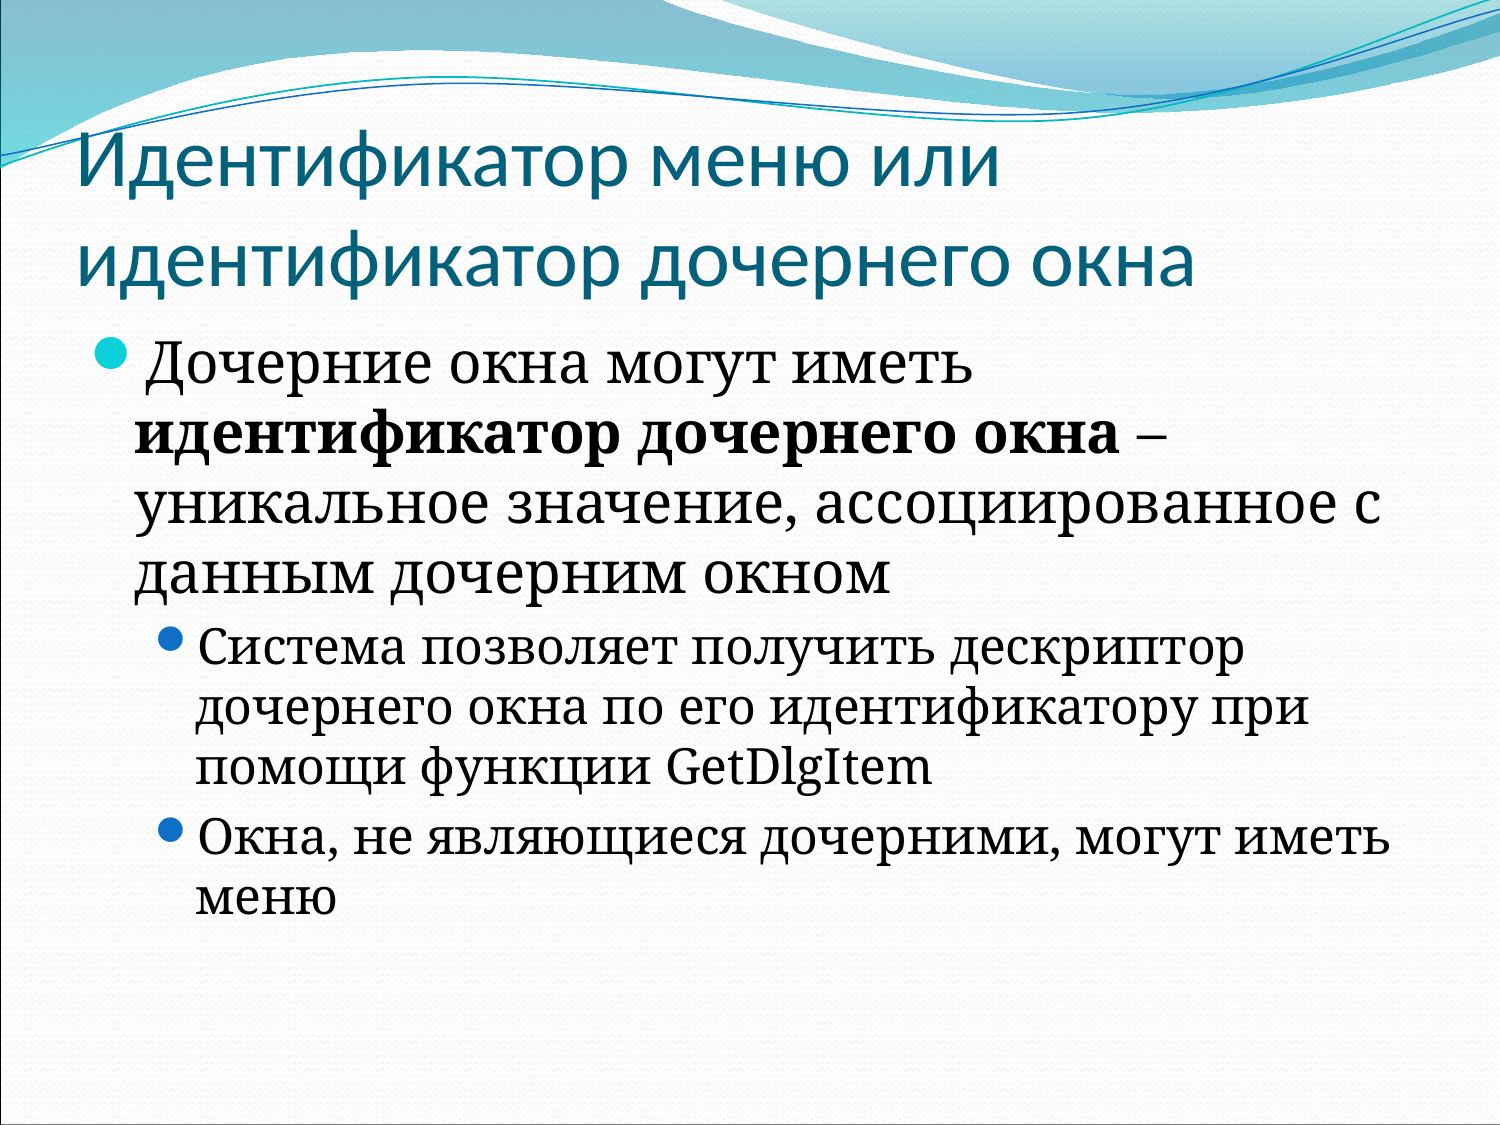

# Идентификатор меню или идентификатор дочернего окна
Дочерние окна могут иметь идентификатор дочернего окна – уникальное значение, ассоциированное с данным дочерним окном
Система позволяет получить дескриптор дочернего окна по его идентификатору при помощи функции GetDlgItem
Окна, не являющиеся дочерними, могут иметь меню